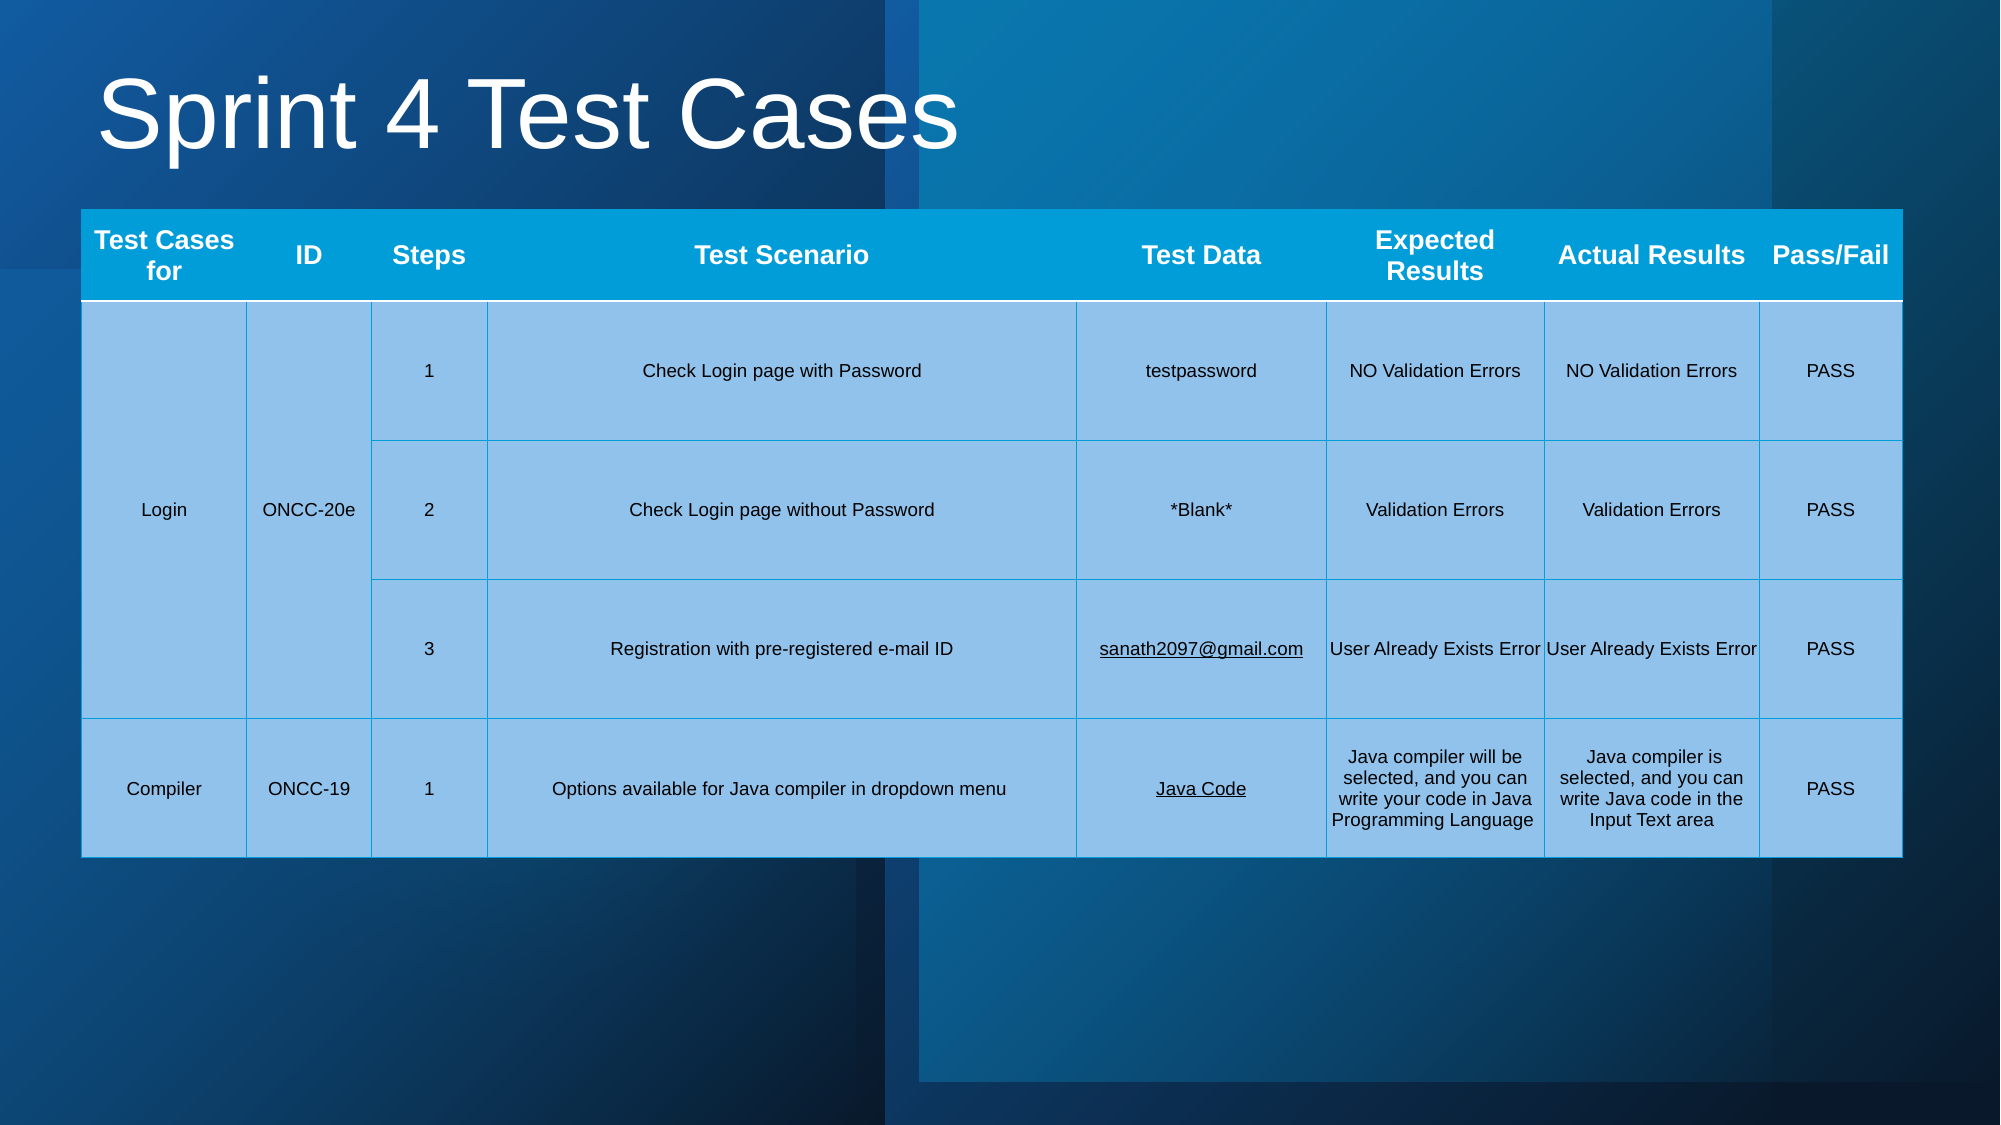

# Sprint 4 Test Cases
| Test Cases for | ID | Steps | Test Scenario | Test Data | Expected Results | Actual Results | Pass/Fail |
| --- | --- | --- | --- | --- | --- | --- | --- |
| Login | ONCC-20e | 1 | Check Login page with Password | testpassword | NO Validation Errors | NO Validation Errors | PASS |
|  |  | 2 | Check Login page without Password | \*Blank\* | Validation Errors | Validation Errors | PASS |
|  |  | 3 | Registration with pre-registered e-mail ID | sanath2097@gmail.com | User Already Exists Error | User Already Exists Error | PASS |
| Compiler | ONCC-19 | 1 | Options available for Java compiler in dropdown menu | Java Code | Java compiler will be selected, and you can write your code in Java Programming Language | Java compiler is selected, and you can write Java code in the Input Text area | PASS |